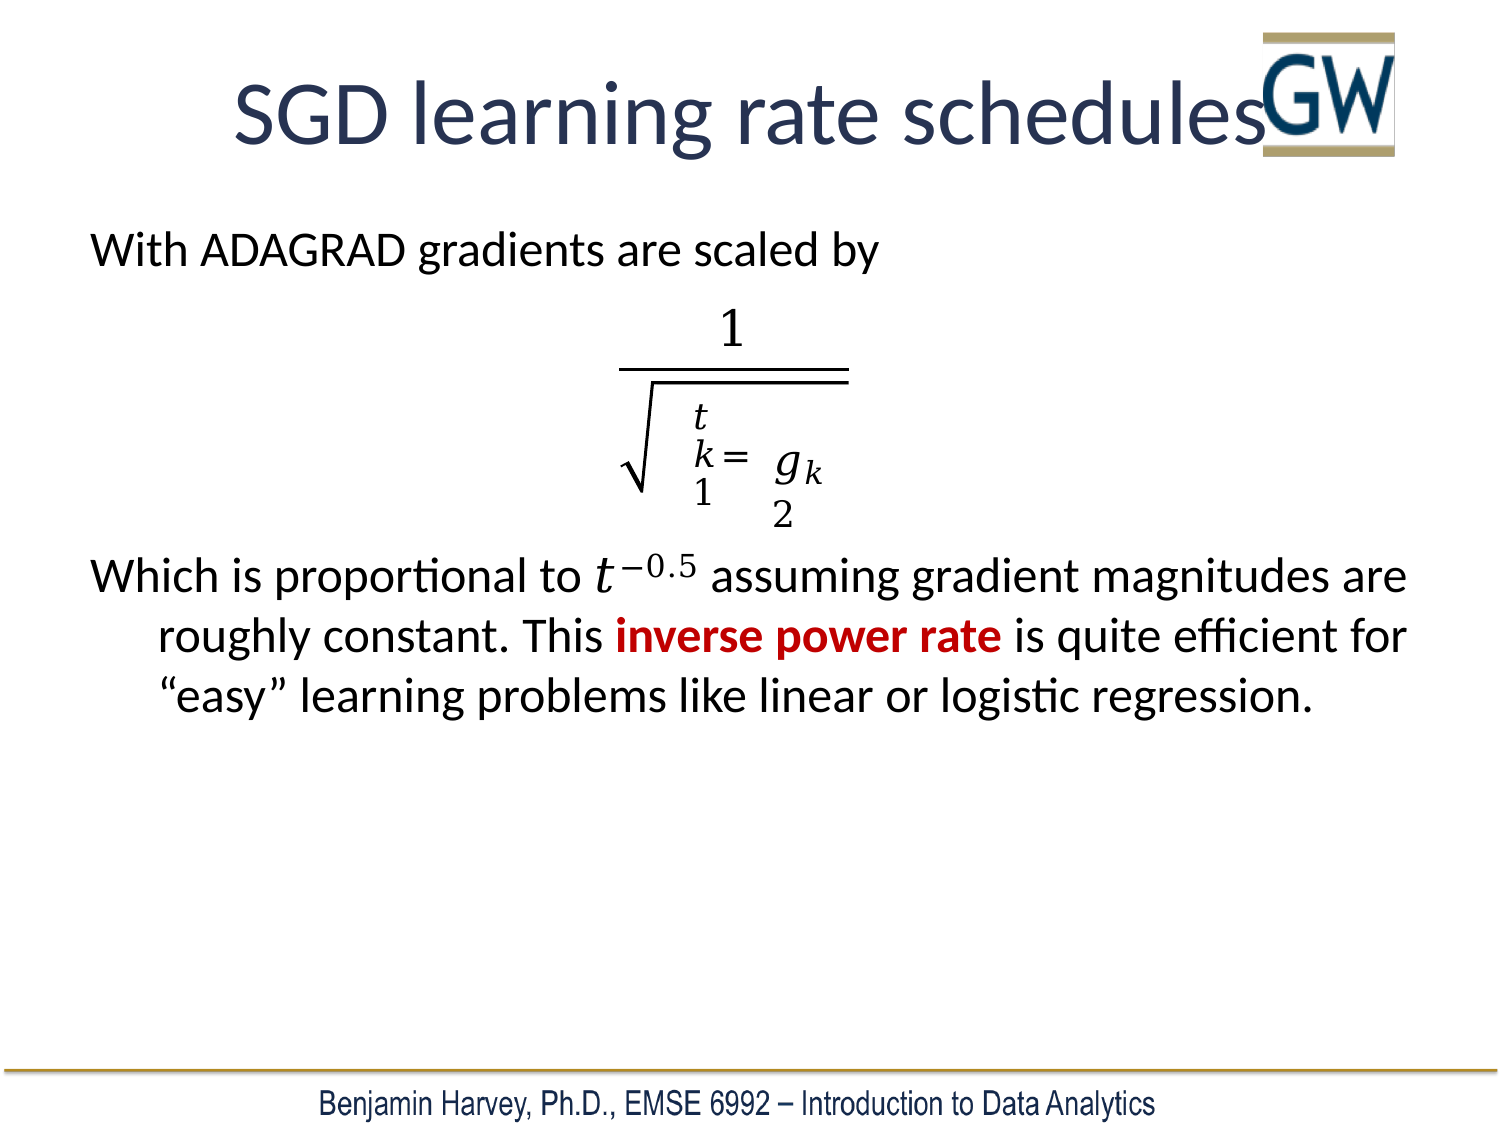

# SGD learning rate schedules
With ADAGRAD gradients are scaled by
1

𝑔𝑘2
𝑡
𝑘=1
Which is proportional to 𝑡−0.5 assuming gradient magnitudes are  roughly constant. This inverse power rate is quite efficient for  “easy” learning problems like linear or logistic regression.